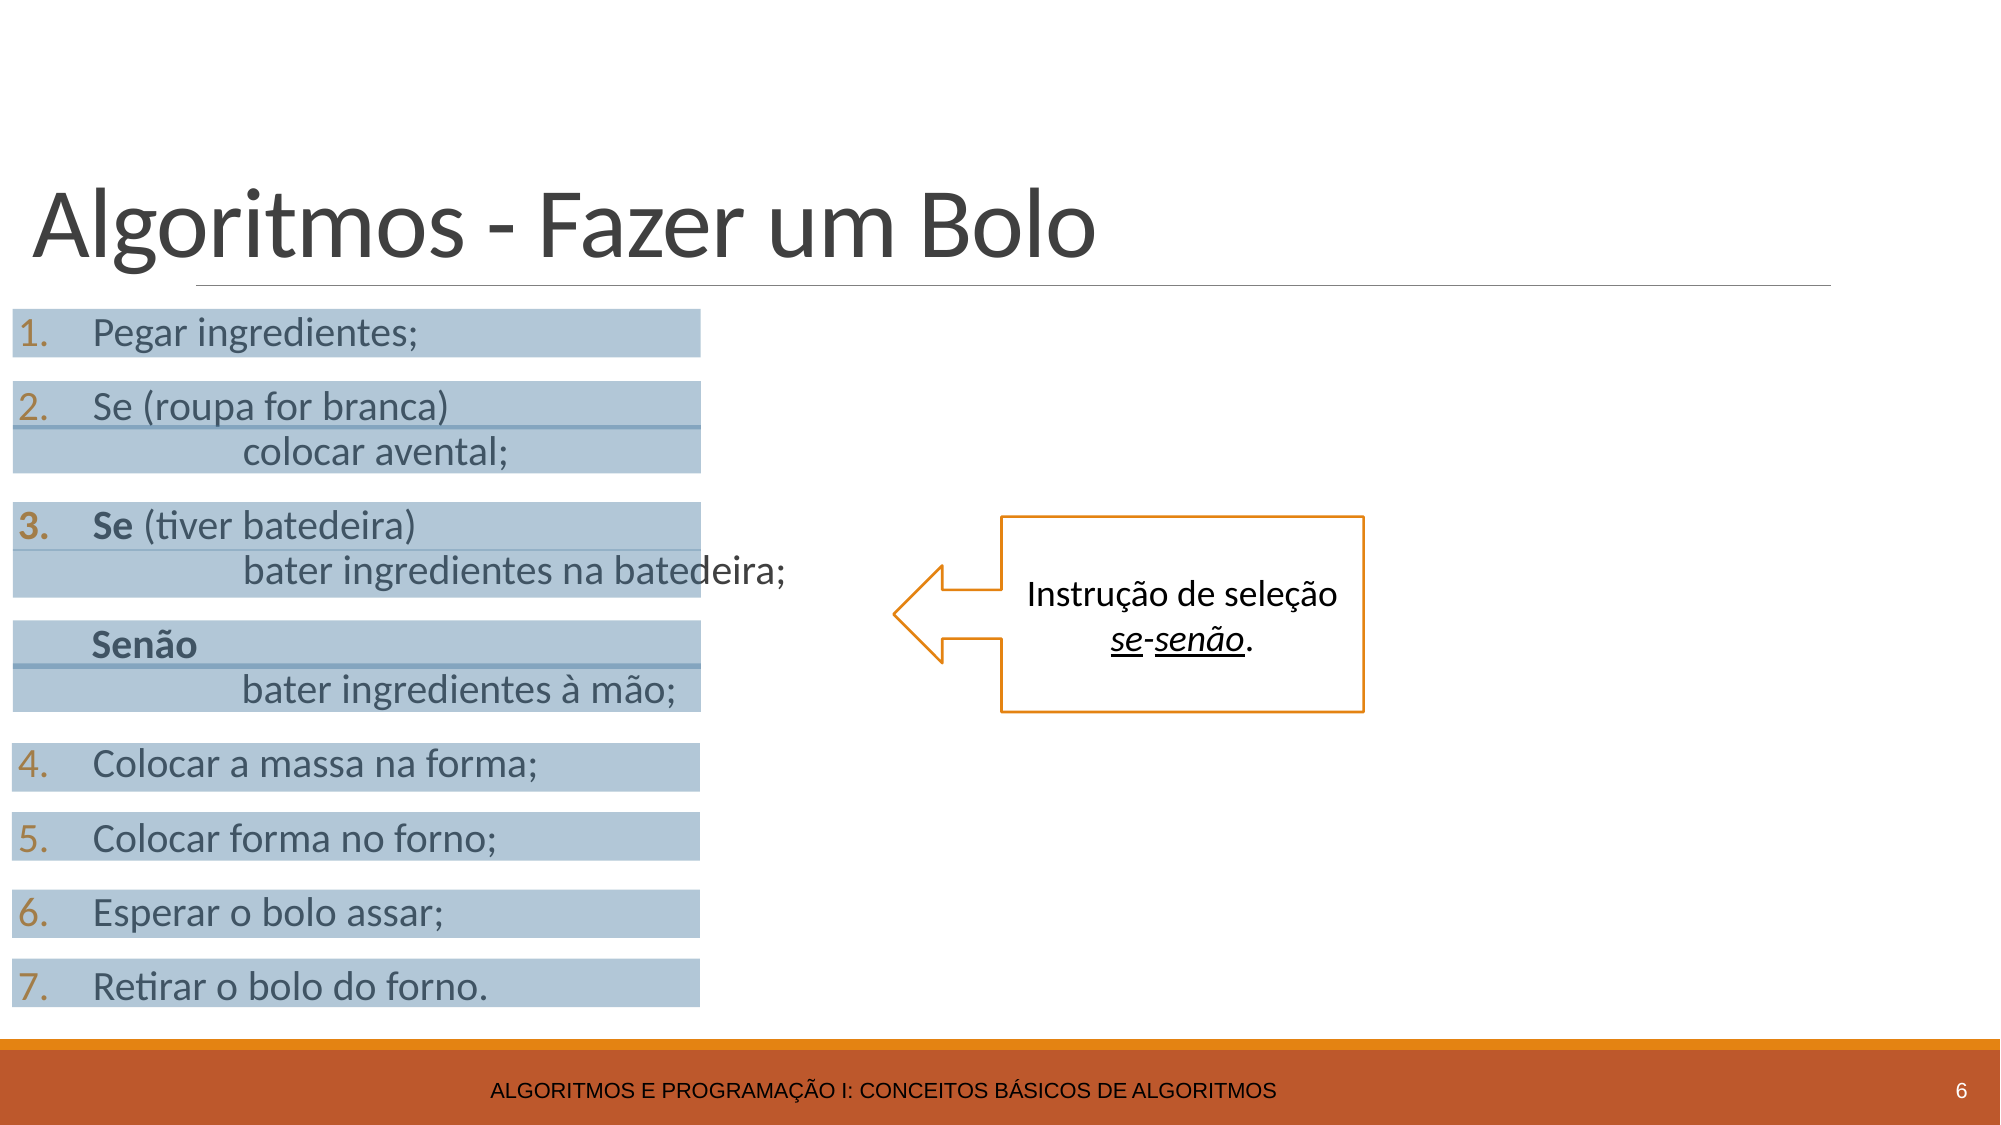

# Algoritmos - Fazer um Bolo
Pegar ingredientes;
Se (roupa for branca)
	colocar avental;
Se (tiver batedeira)
	bater ingredientes na batedeira;
Senão
	bater ingredientes à mão;
Colocar a massa na forma;
Colocar forma no forno;
Esperar o bolo assar;
Retirar o bolo do forno.

Instrução de seleção se-senão.

Algoritmos e Programação I: Conceitos Básicos de Algoritmos
6